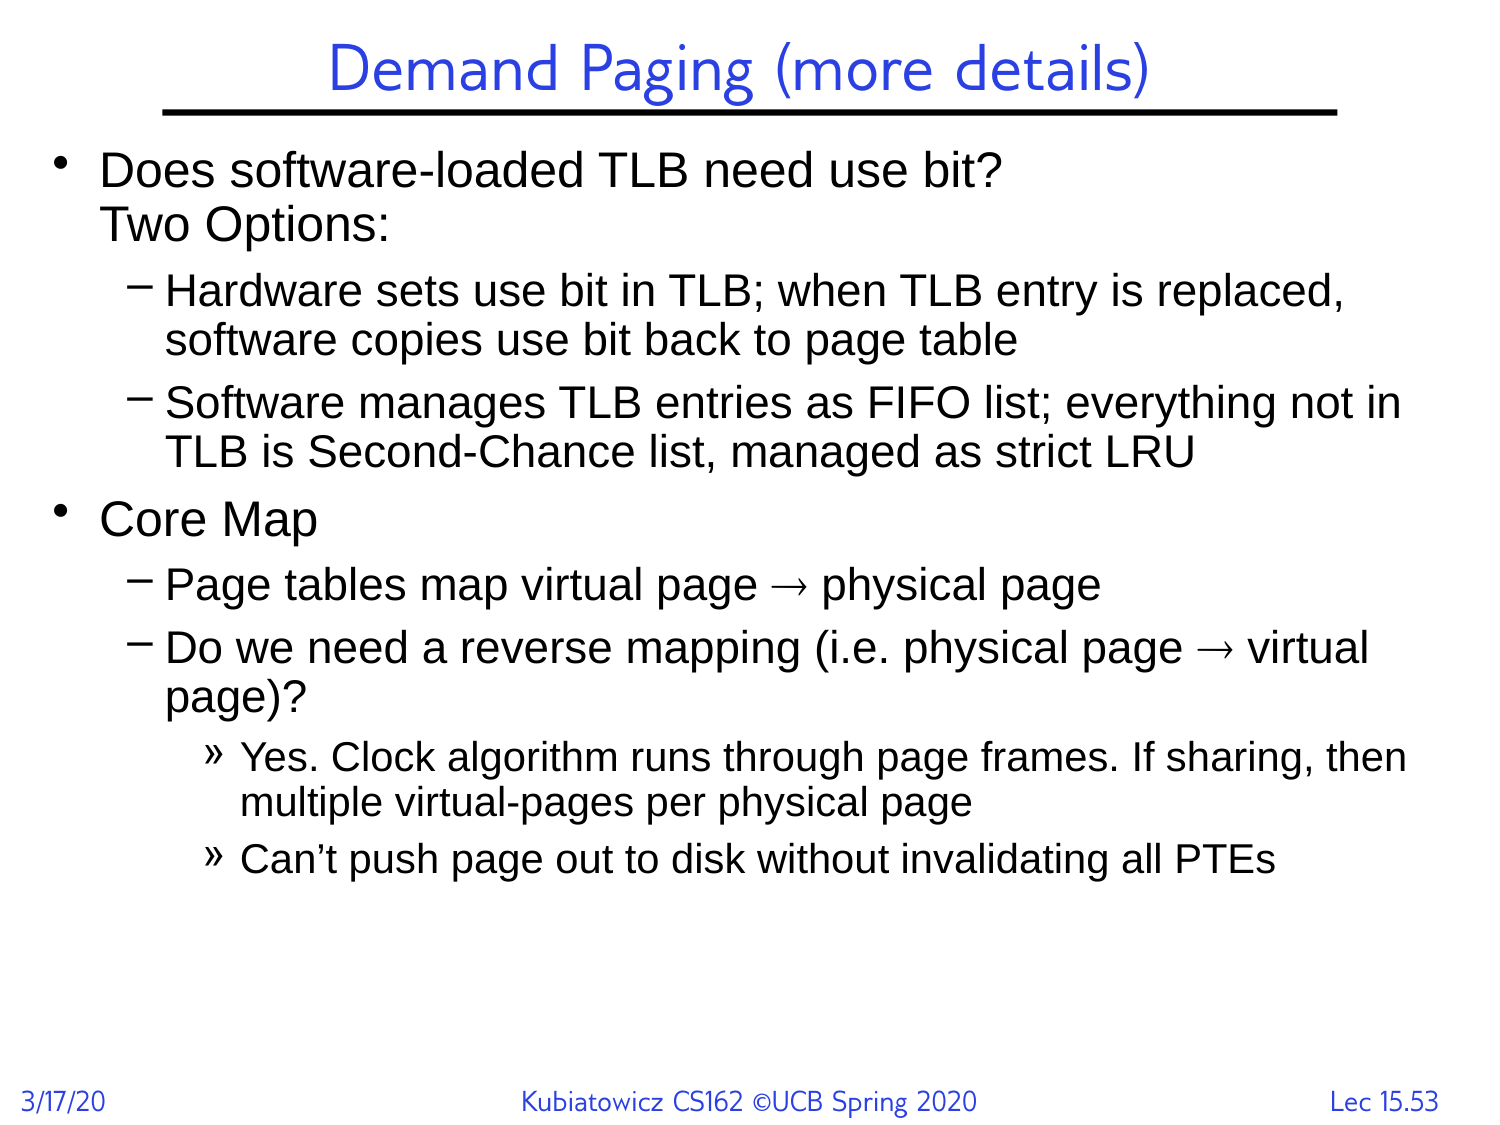

# Demand Paging (more details)
Does software-loaded TLB need use bit?
Two Options:
Hardware sets use bit in TLB; when TLB entry is replaced, software copies use bit back to page table
Software manages TLB entries as FIFO list; everything not in TLB is Second-Chance list, managed as strict LRU
Core Map
Page tables map virtual page → physical page
Do we need a reverse mapping (i.e. physical page → virtual page)?
Yes. Clock algorithm runs through page frames. If sharing, then multiple virtual-pages per physical page
Can’t push page out to disk without invalidating all PTEs